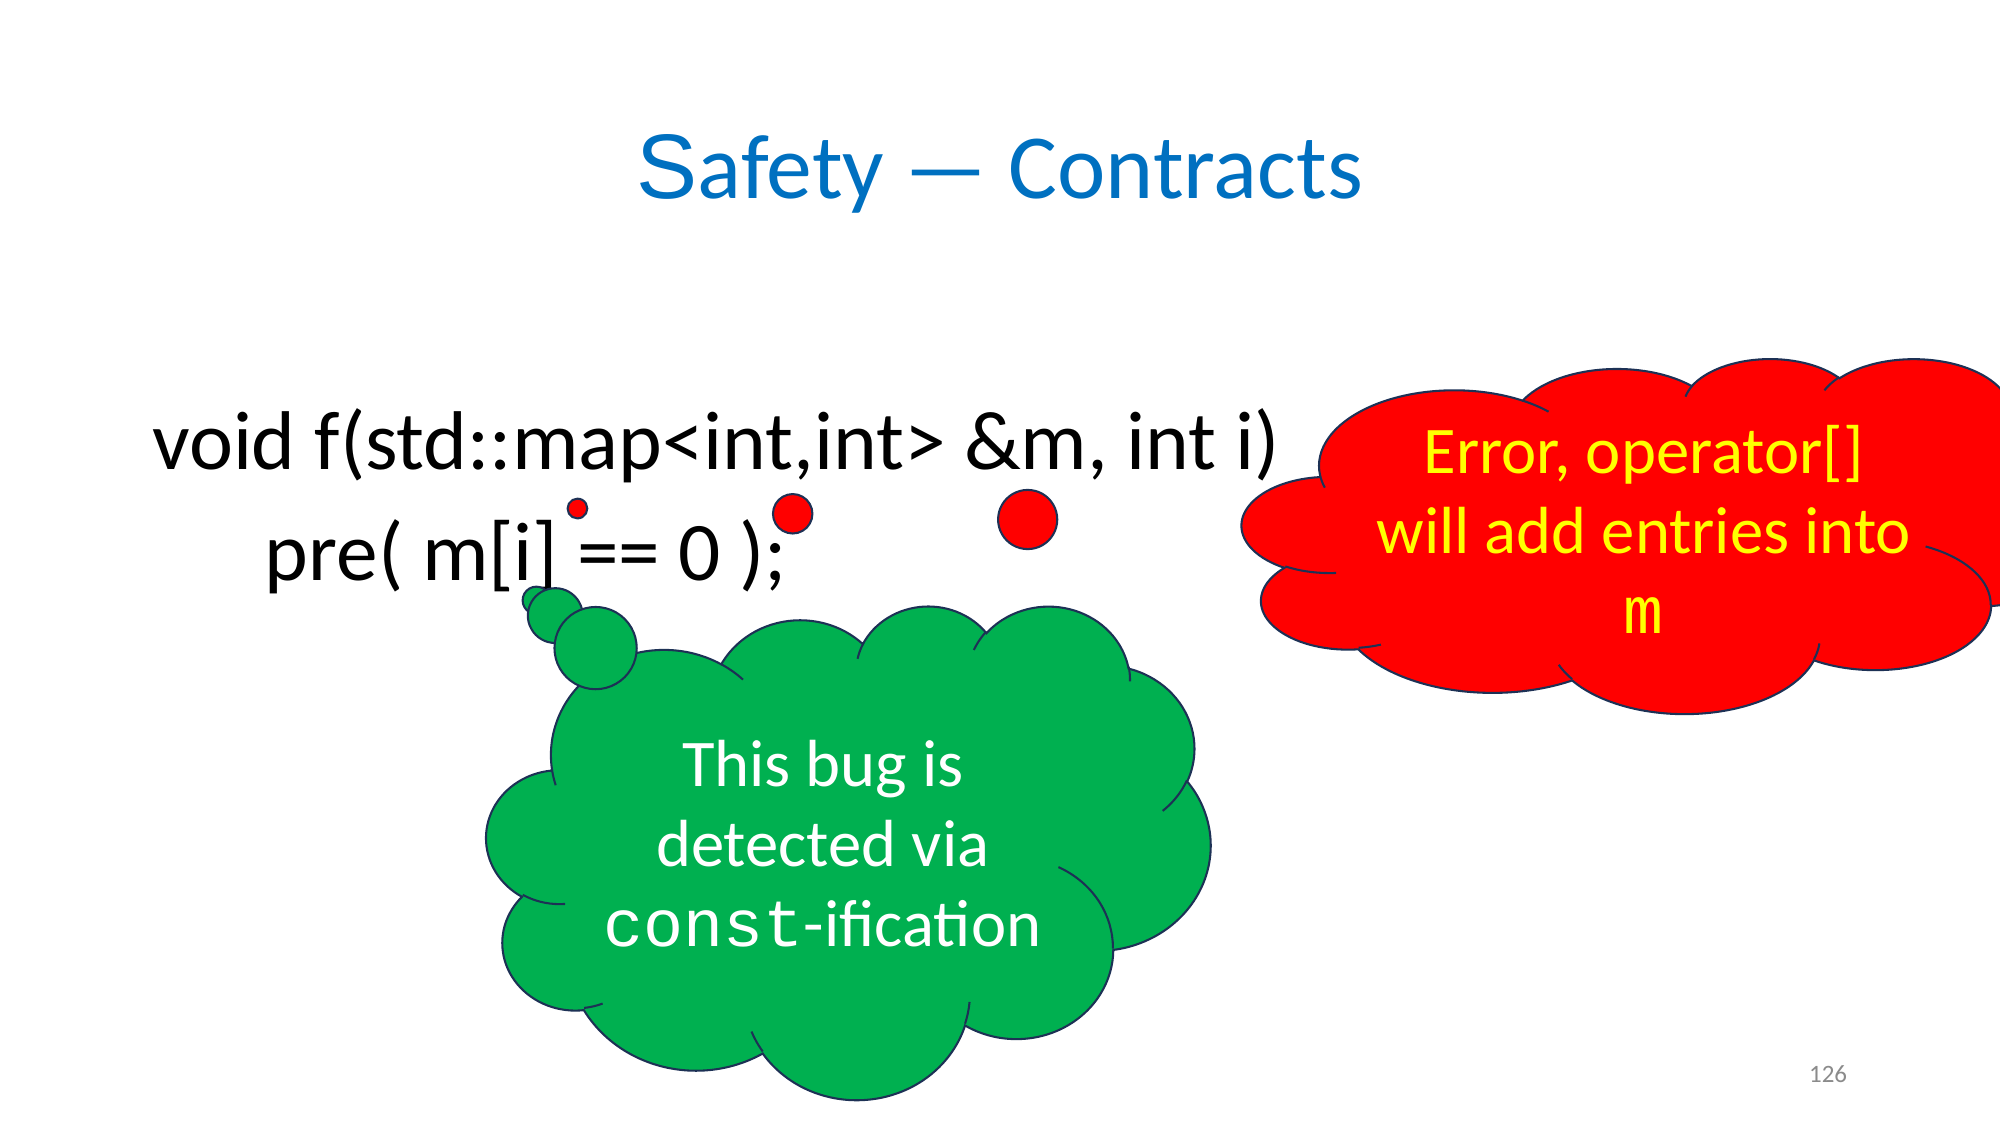

# Safety — Contracts

void f(std::map<int,int> &m, int i)
      pre( m[i] == 0 );
Error, operator[] will add entries into m
This bug is detected via const-ification
126